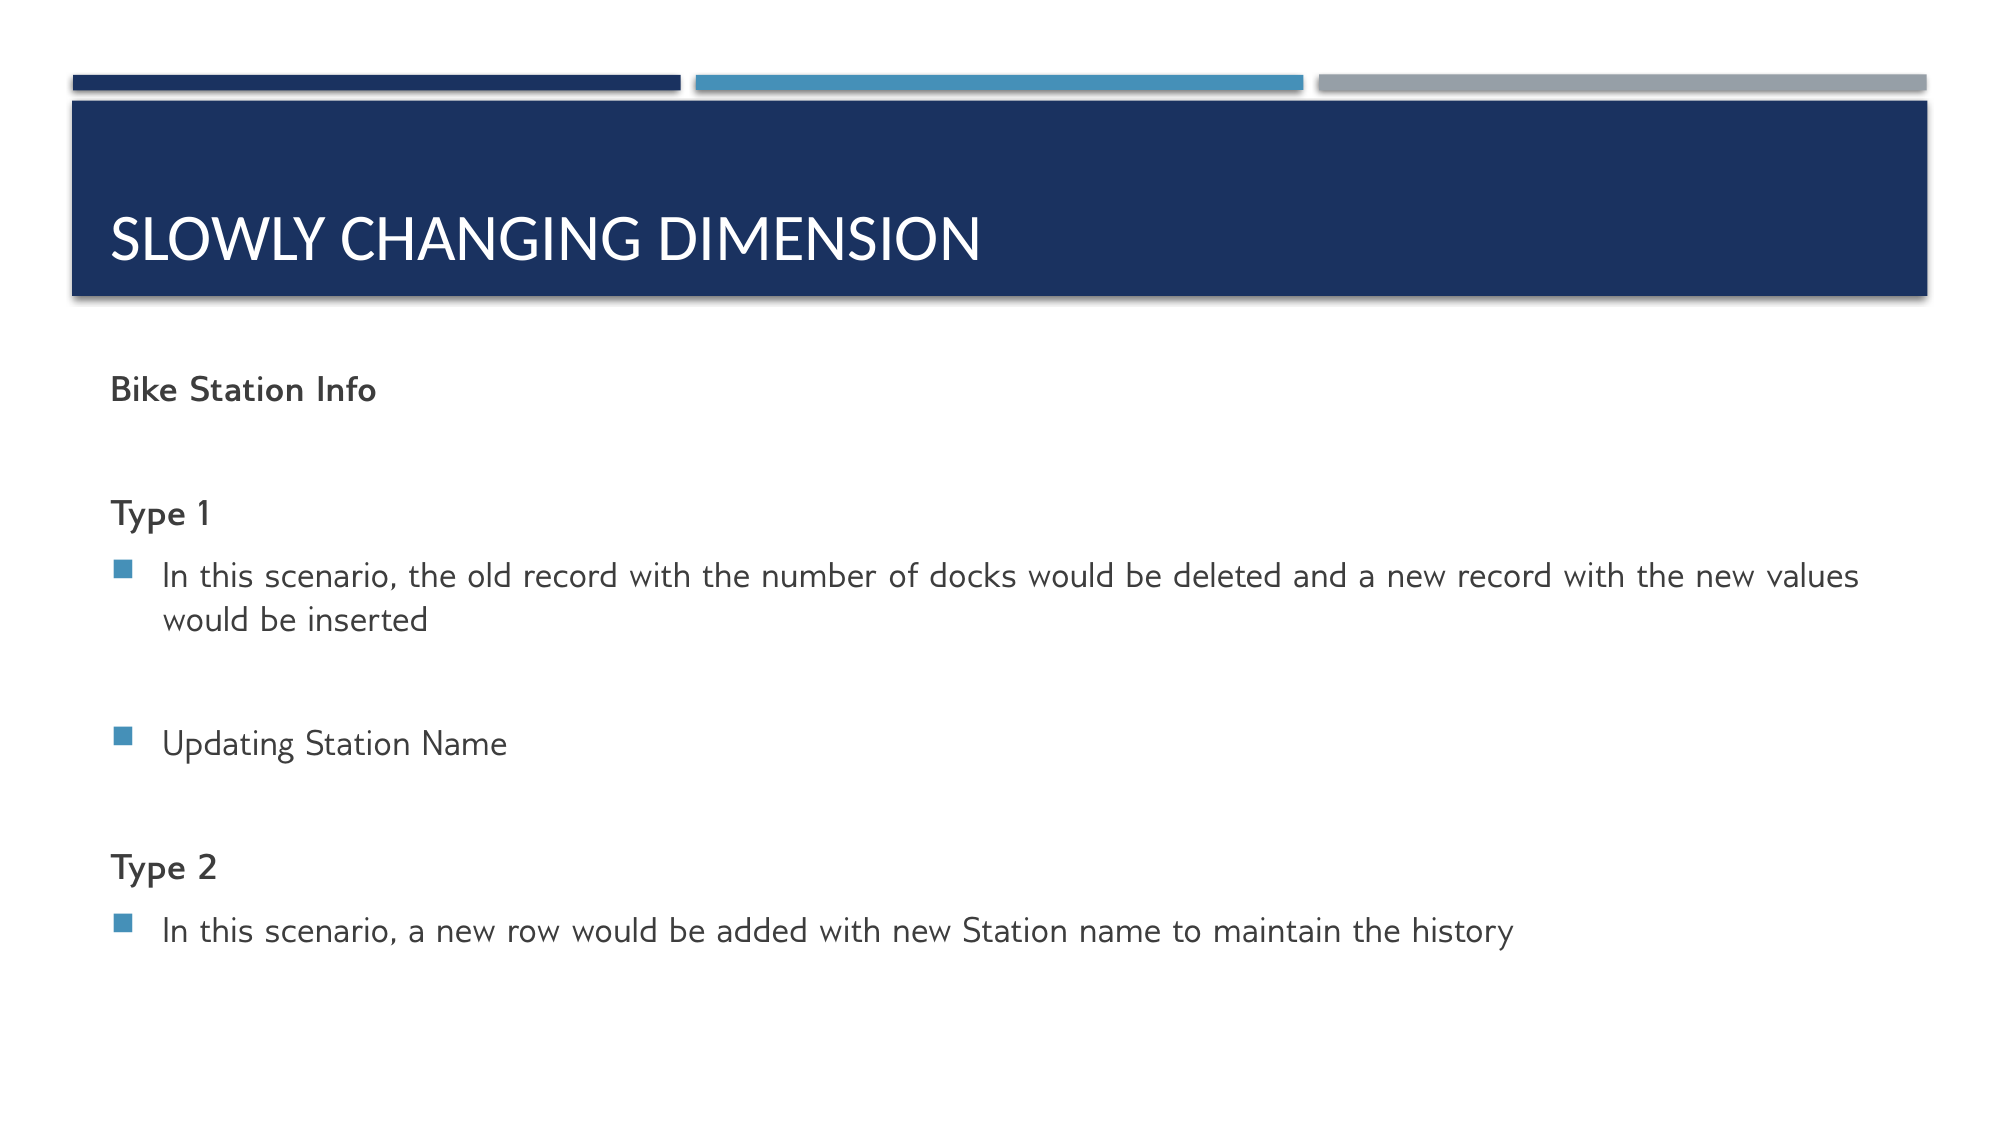

# Slowly Changing Dimension
Bike Station Info

Type 1
In this scenario, the old record with the number of docks would be deleted and a new record with the new values would be inserted

Updating Station Name

Type 2
In this scenario, a new row would be added with new Station name to maintain the history